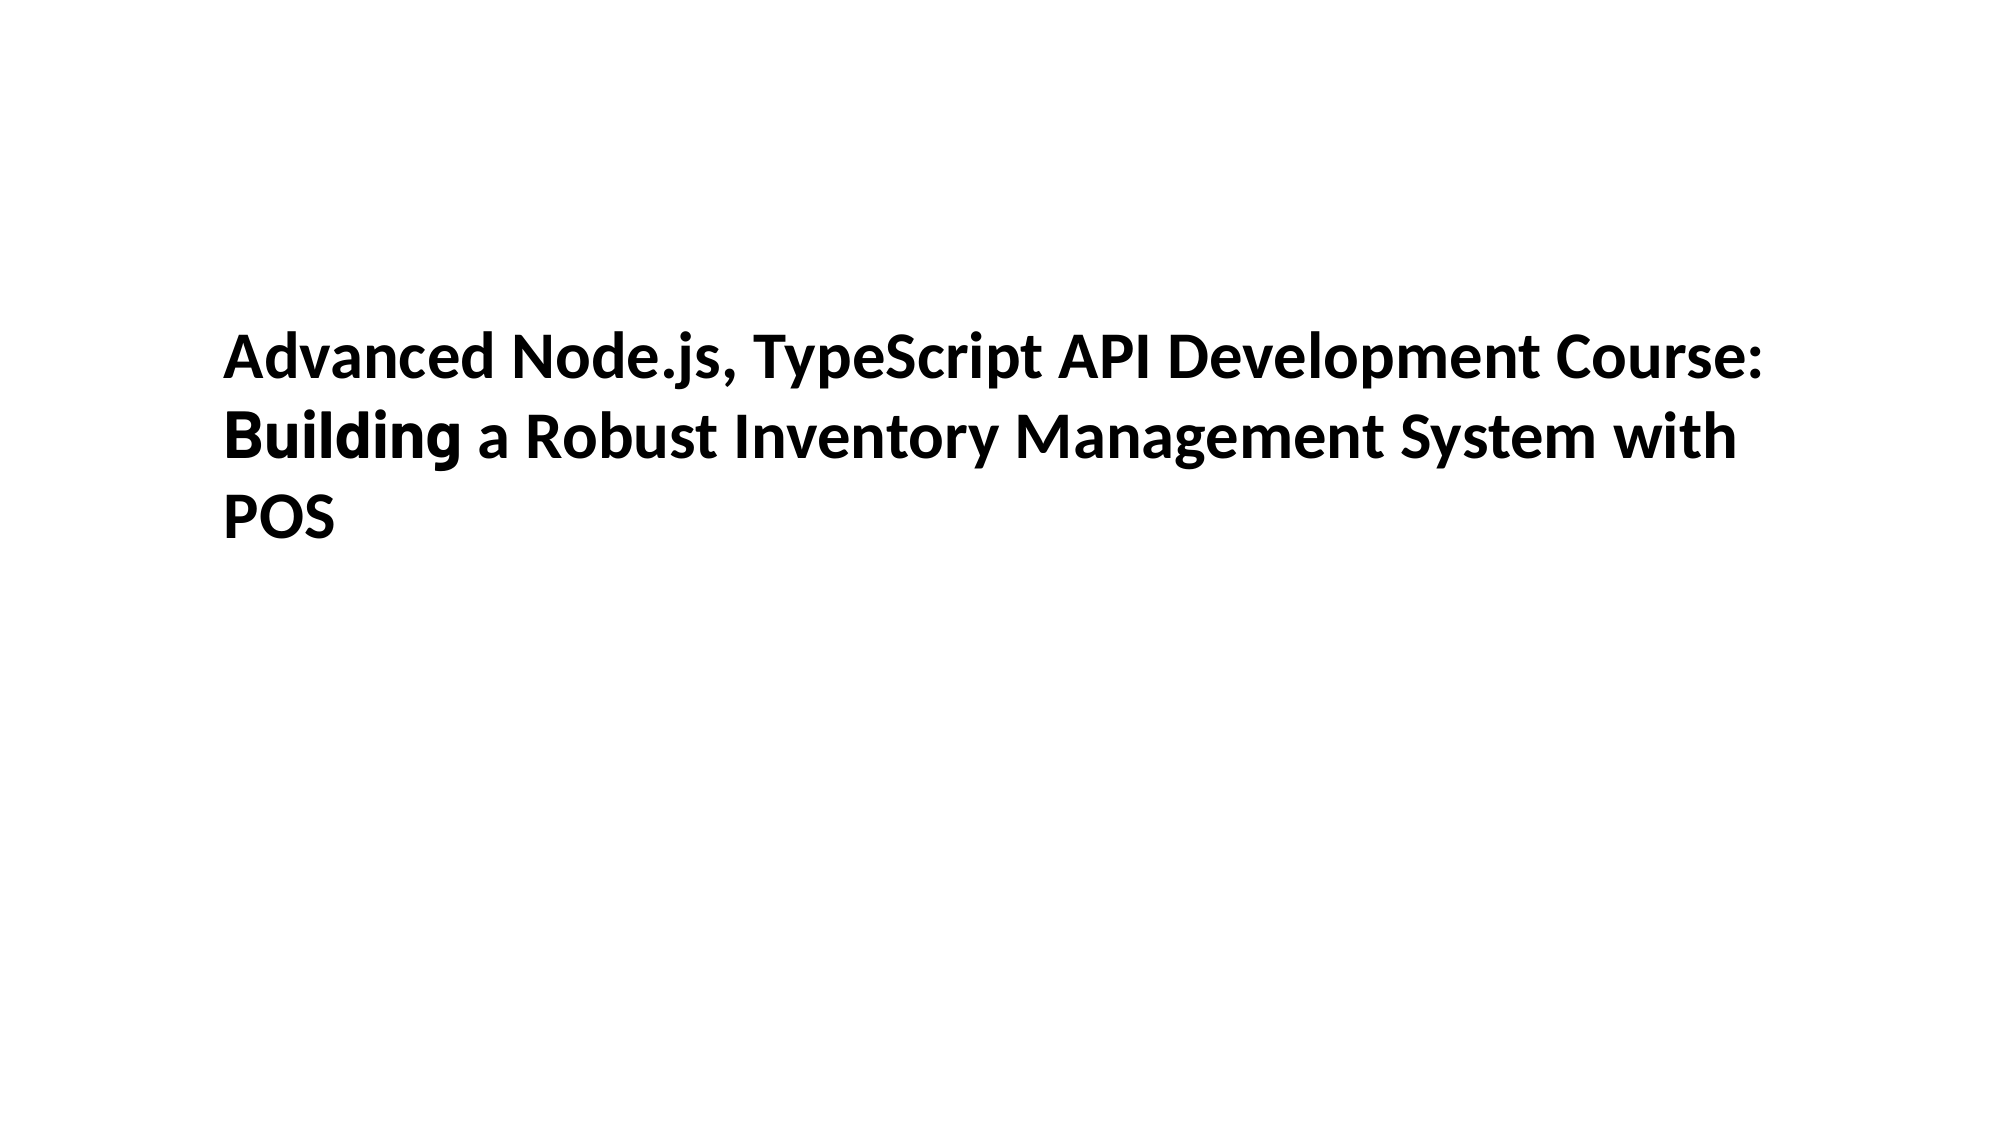

Advanced Node.js, TypeScript API Development Course: Building a Robust Inventory Management System with POS